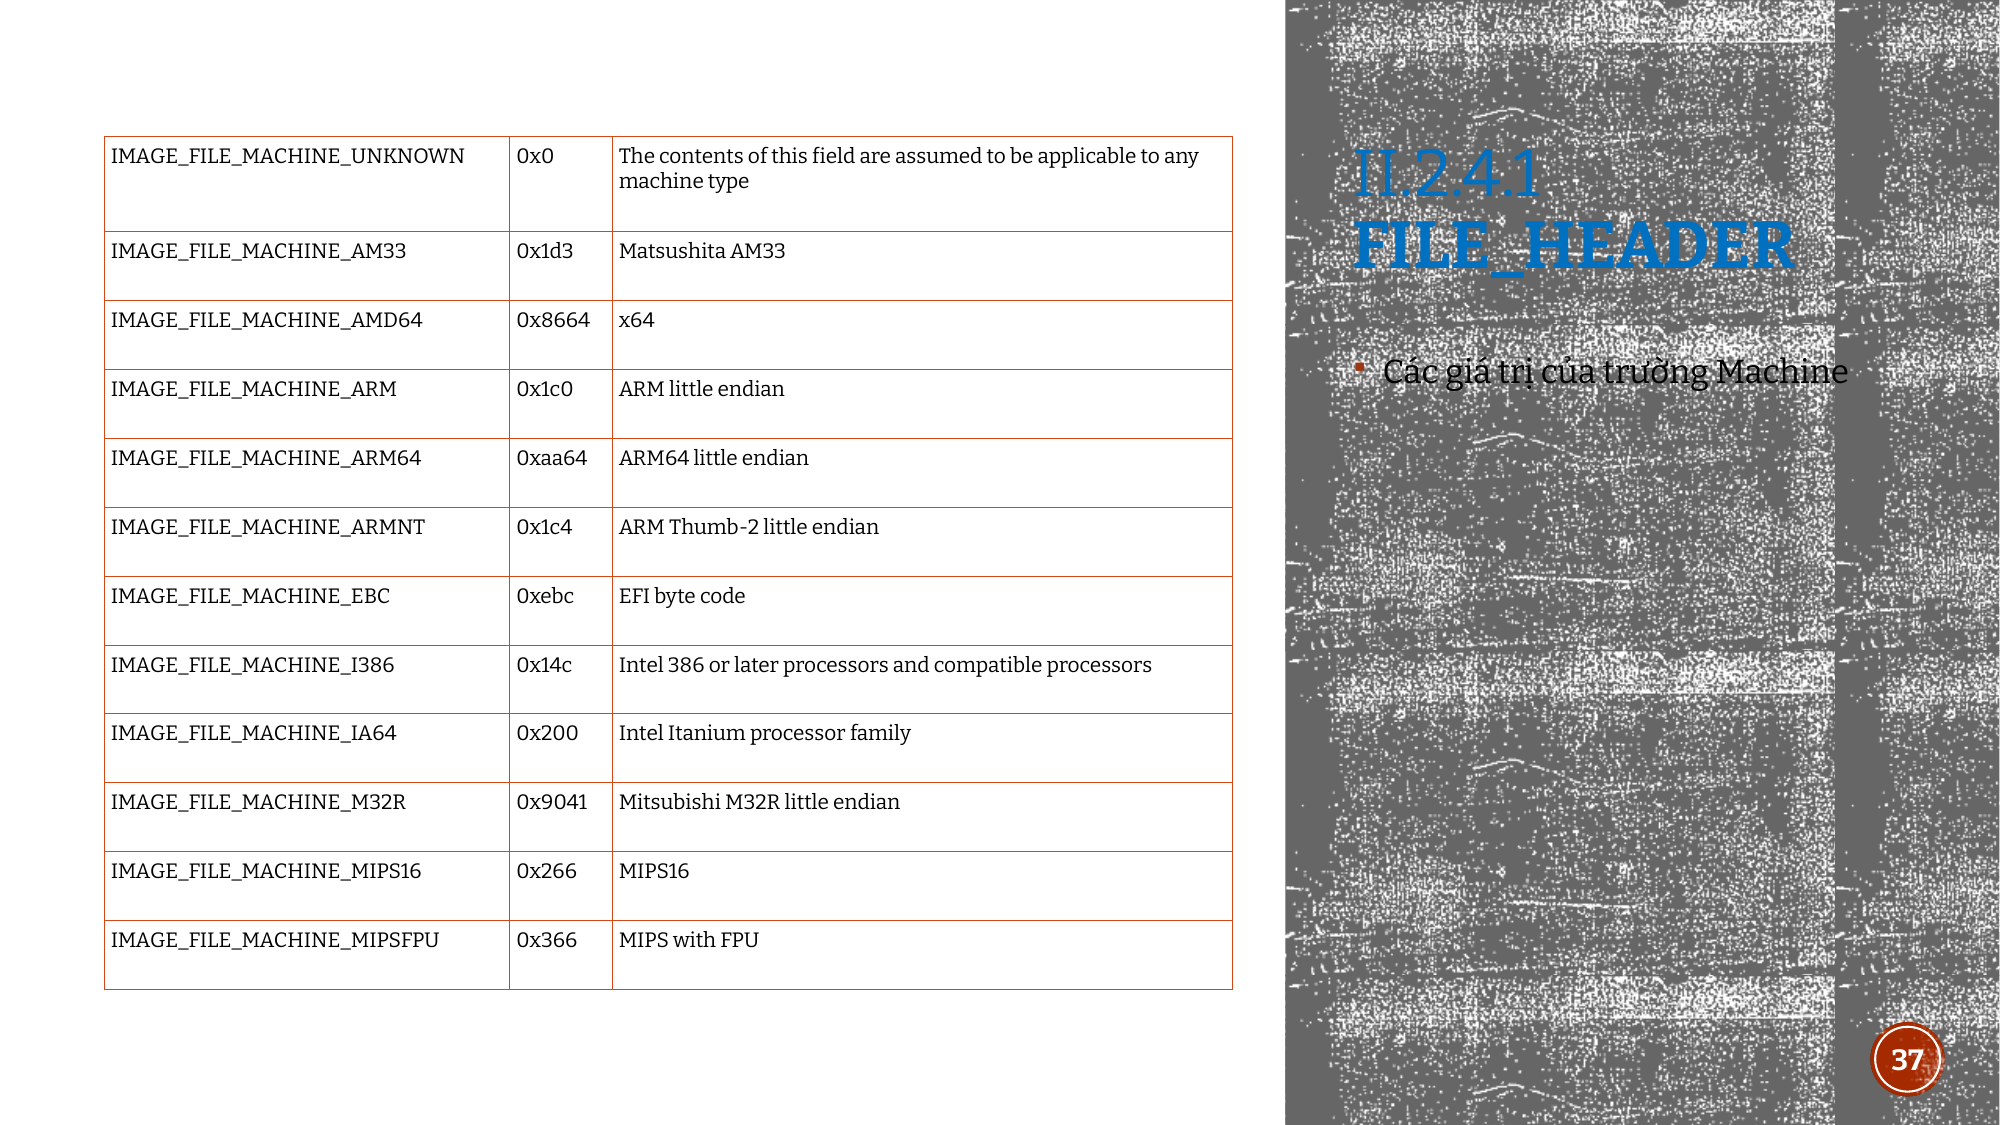

II.2.4.1 FILE_HEADER
| IMAGE\_FILE\_MACHINE\_UNKNOWN | 0x0 | The contents of this field are assumed to be applicable to any machine type |
| --- | --- | --- |
| IMAGE\_FILE\_MACHINE\_AM33 | 0x1d3 | Matsushita AM33 |
| IMAGE\_FILE\_MACHINE\_AMD64 | 0x8664 | x64 |
| IMAGE\_FILE\_MACHINE\_ARM | 0x1c0 | ARM little endian |
| IMAGE\_FILE\_MACHINE\_ARM64 | 0xaa64 | ARM64 little endian |
| IMAGE\_FILE\_MACHINE\_ARMNT | 0x1c4 | ARM Thumb-2 little endian |
| IMAGE\_FILE\_MACHINE\_EBC | 0xebc | EFI byte code |
| IMAGE\_FILE\_MACHINE\_I386 | 0x14c | Intel 386 or later processors and compatible processors |
| IMAGE\_FILE\_MACHINE\_IA64 | 0x200 | Intel Itanium processor family |
| IMAGE\_FILE\_MACHINE\_M32R | 0x9041 | Mitsubishi M32R little endian |
| IMAGE\_FILE\_MACHINE\_MIPS16 | 0x266 | MIPS16 |
| IMAGE\_FILE\_MACHINE\_MIPSFPU | 0x366 | MIPS with FPU |
Các giá trị của trường Machine

37